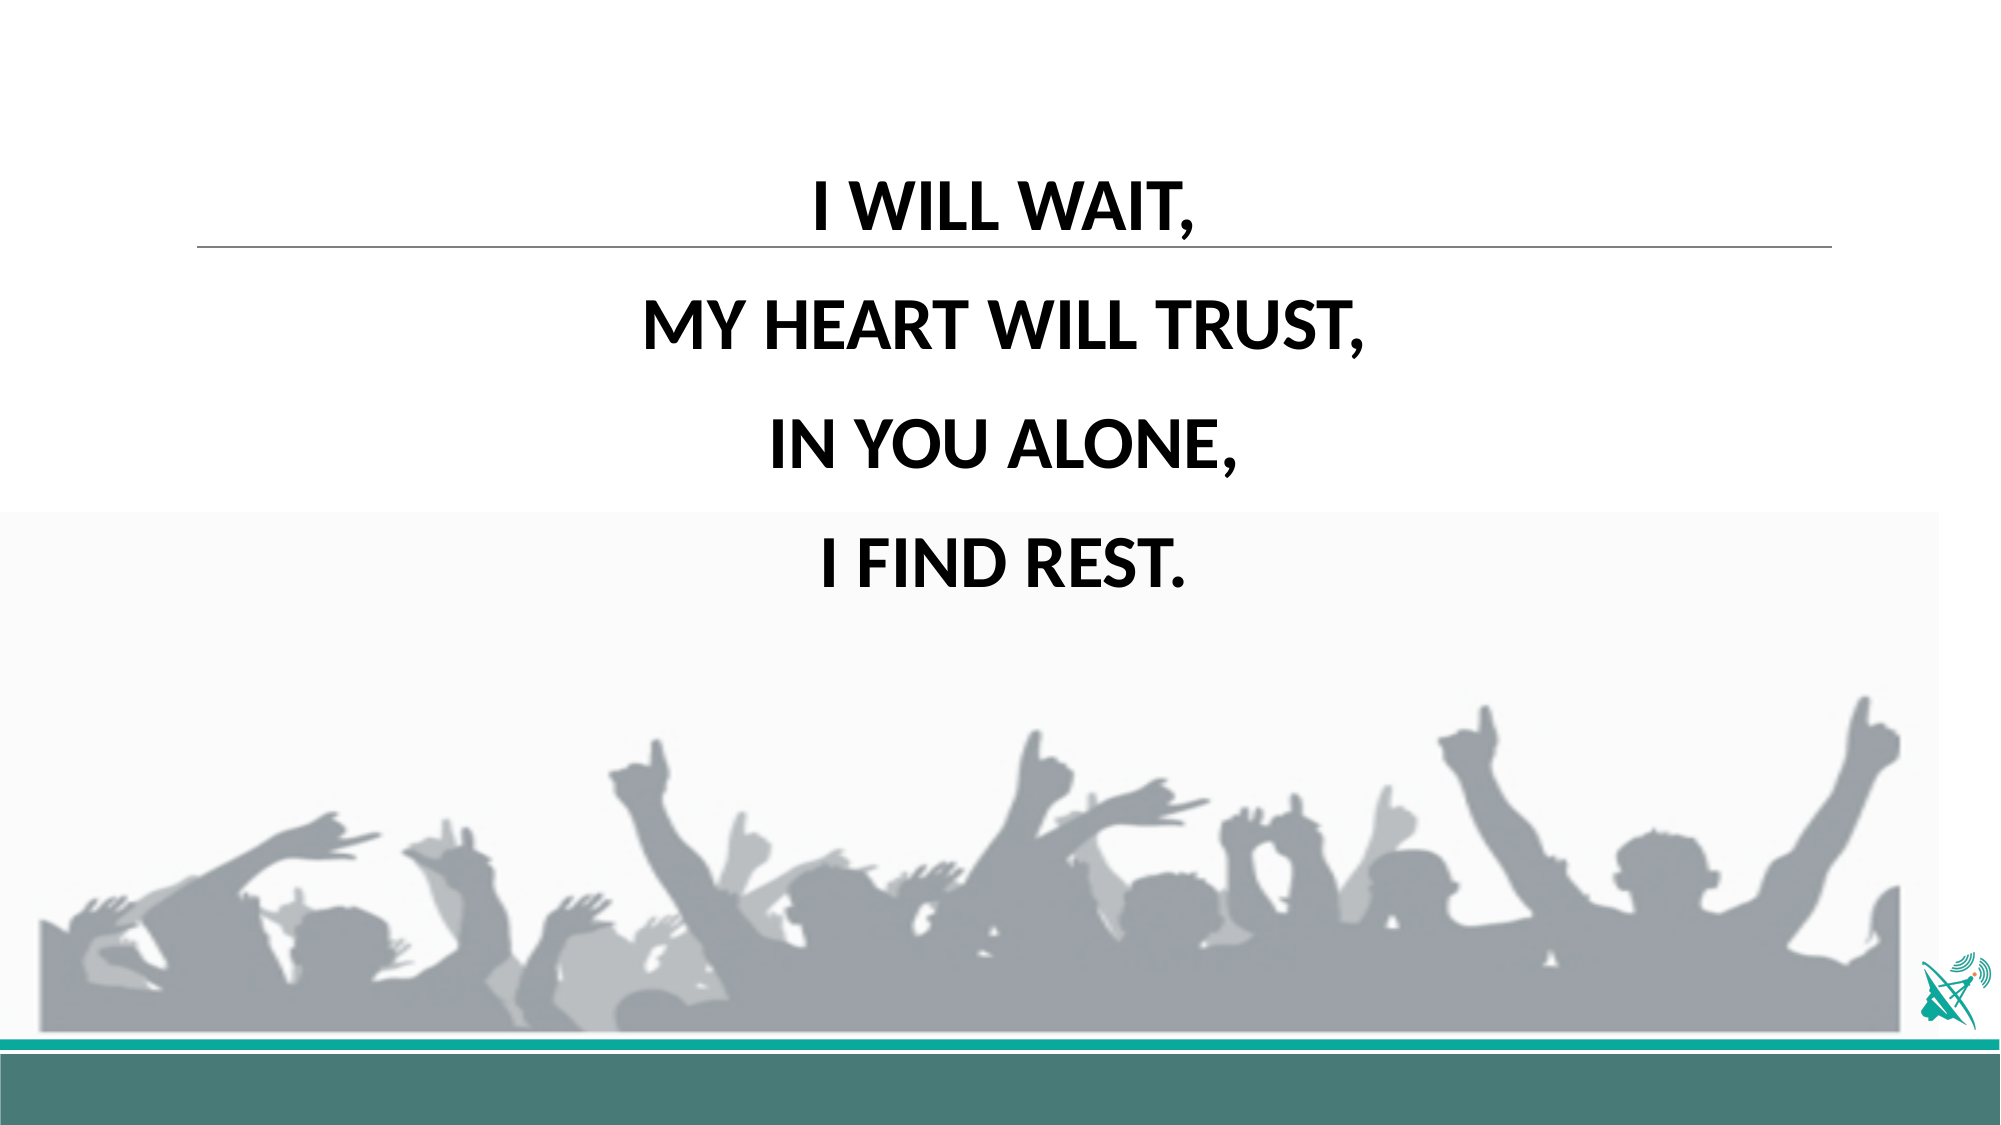

I WILL WAIT,
MY HEART WILL TRUST,
IN YOU ALONE,
I FIND REST.